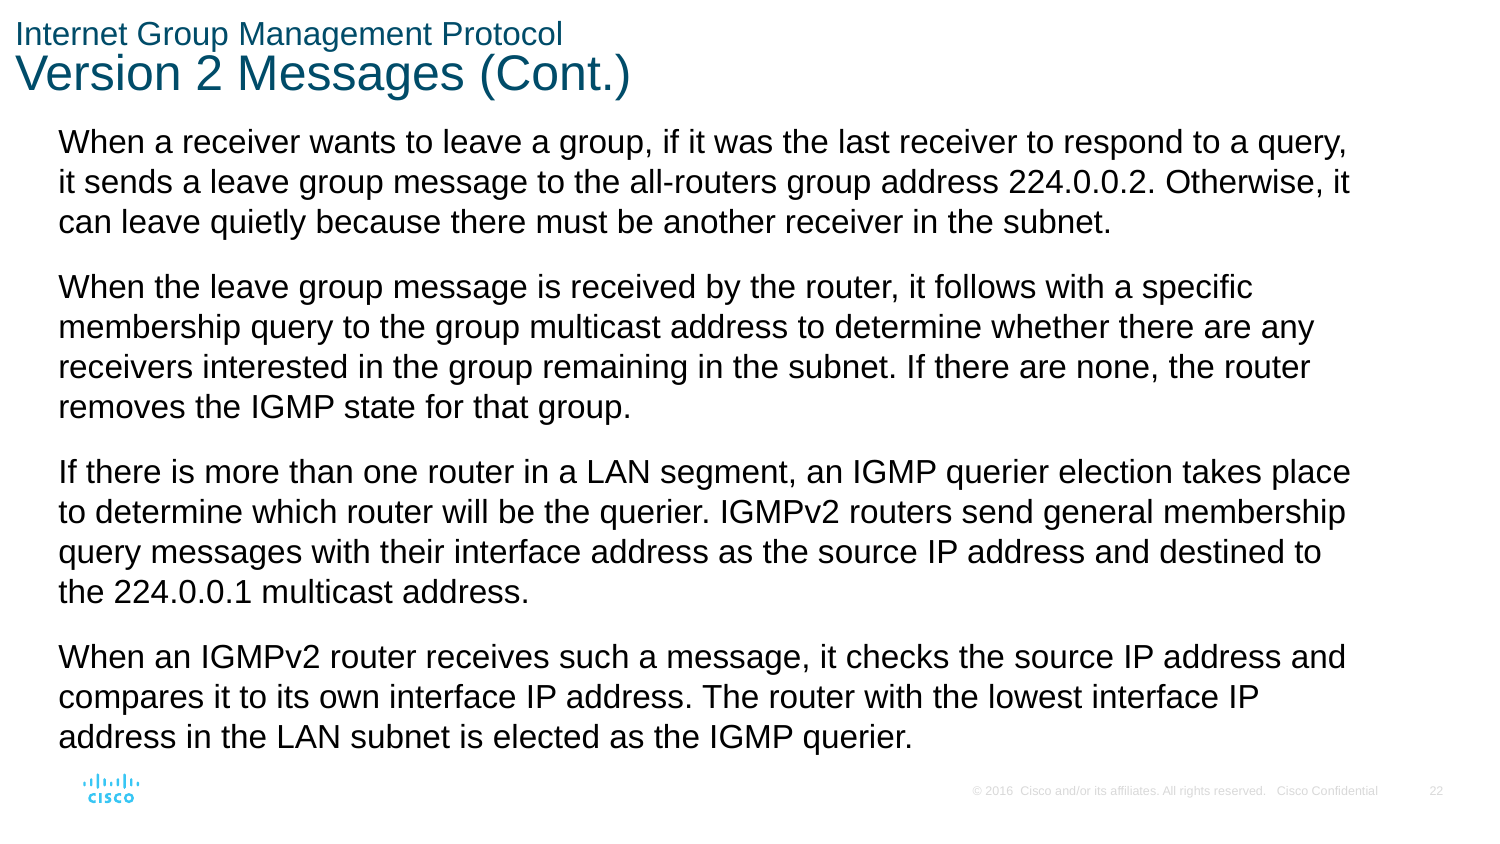

# Internet Group Management Protocol Version 2 Messages (Cont.)
When a receiver wants to leave a group, if it was the last receiver to respond to a query, it sends a leave group message to the all-routers group address 224.0.0.2. Otherwise, it can leave quietly because there must be another receiver in the subnet.
When the leave group message is received by the router, it follows with a specific membership query to the group multicast address to determine whether there are any receivers interested in the group remaining in the subnet. If there are none, the router removes the IGMP state for that group.
If there is more than one router in a LAN segment, an IGMP querier election takes place to determine which router will be the querier. IGMPv2 routers send general membership query messages with their interface address as the source IP address and destined to the 224.0.0.1 multicast address.
When an IGMPv2 router receives such a message, it checks the source IP address and compares it to its own interface IP address. The router with the lowest interface IP address in the LAN subnet is elected as the IGMP querier.